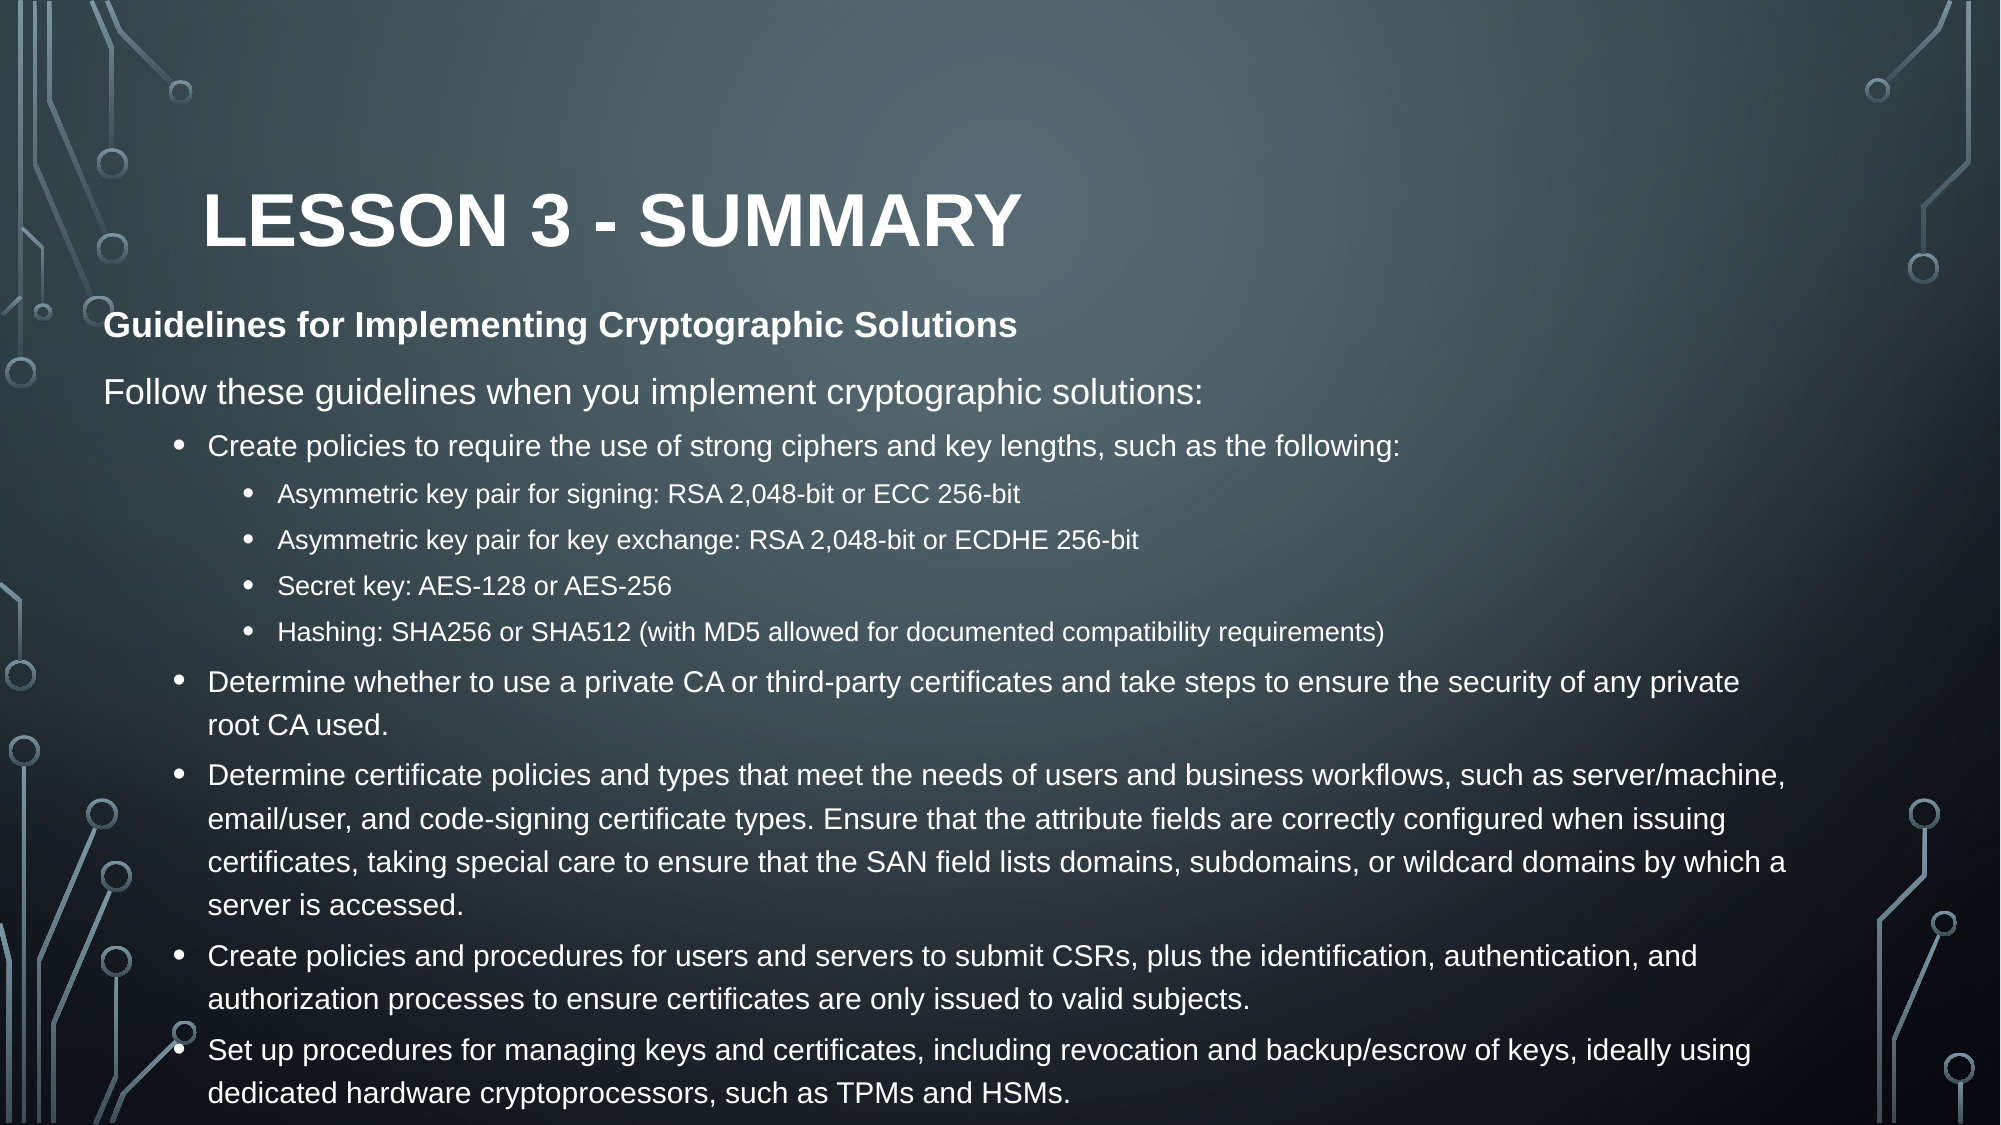

# Lesson 3 - Summary
Guidelines for Implementing Cryptographic Solutions
Follow these guidelines when you implement cryptographic solutions:
Create policies to require the use of strong ciphers and key lengths, such as the following:
Asymmetric key pair for signing: RSA 2,048-bit or ECC 256-bit
Asymmetric key pair for key exchange: RSA 2,048-bit or ECDHE 256-bit
Secret key: AES-128 or AES-256
Hashing: SHA256 or SHA512 (with MD5 allowed for documented compatibility requirements)
Determine whether to use a private CA or third-party certificates and take steps to ensure the security of any private root CA used.
Determine certificate policies and types that meet the needs of users and business workflows, such as server/machine, email/user, and code-signing certificate types. Ensure that the attribute fields are correctly configured when issuing certificates, taking special care to ensure that the SAN field lists domains, subdomains, or wildcard domains by which a server is accessed.
Create policies and procedures for users and servers to submit CSRs, plus the identification, authentication, and authorization processes to ensure certificates are only issued to valid subjects.
Set up procedures for managing keys and certificates, including revocation and backup/escrow of keys, ideally using dedicated hardware cryptoprocessors, such as TPMs and HSMs.